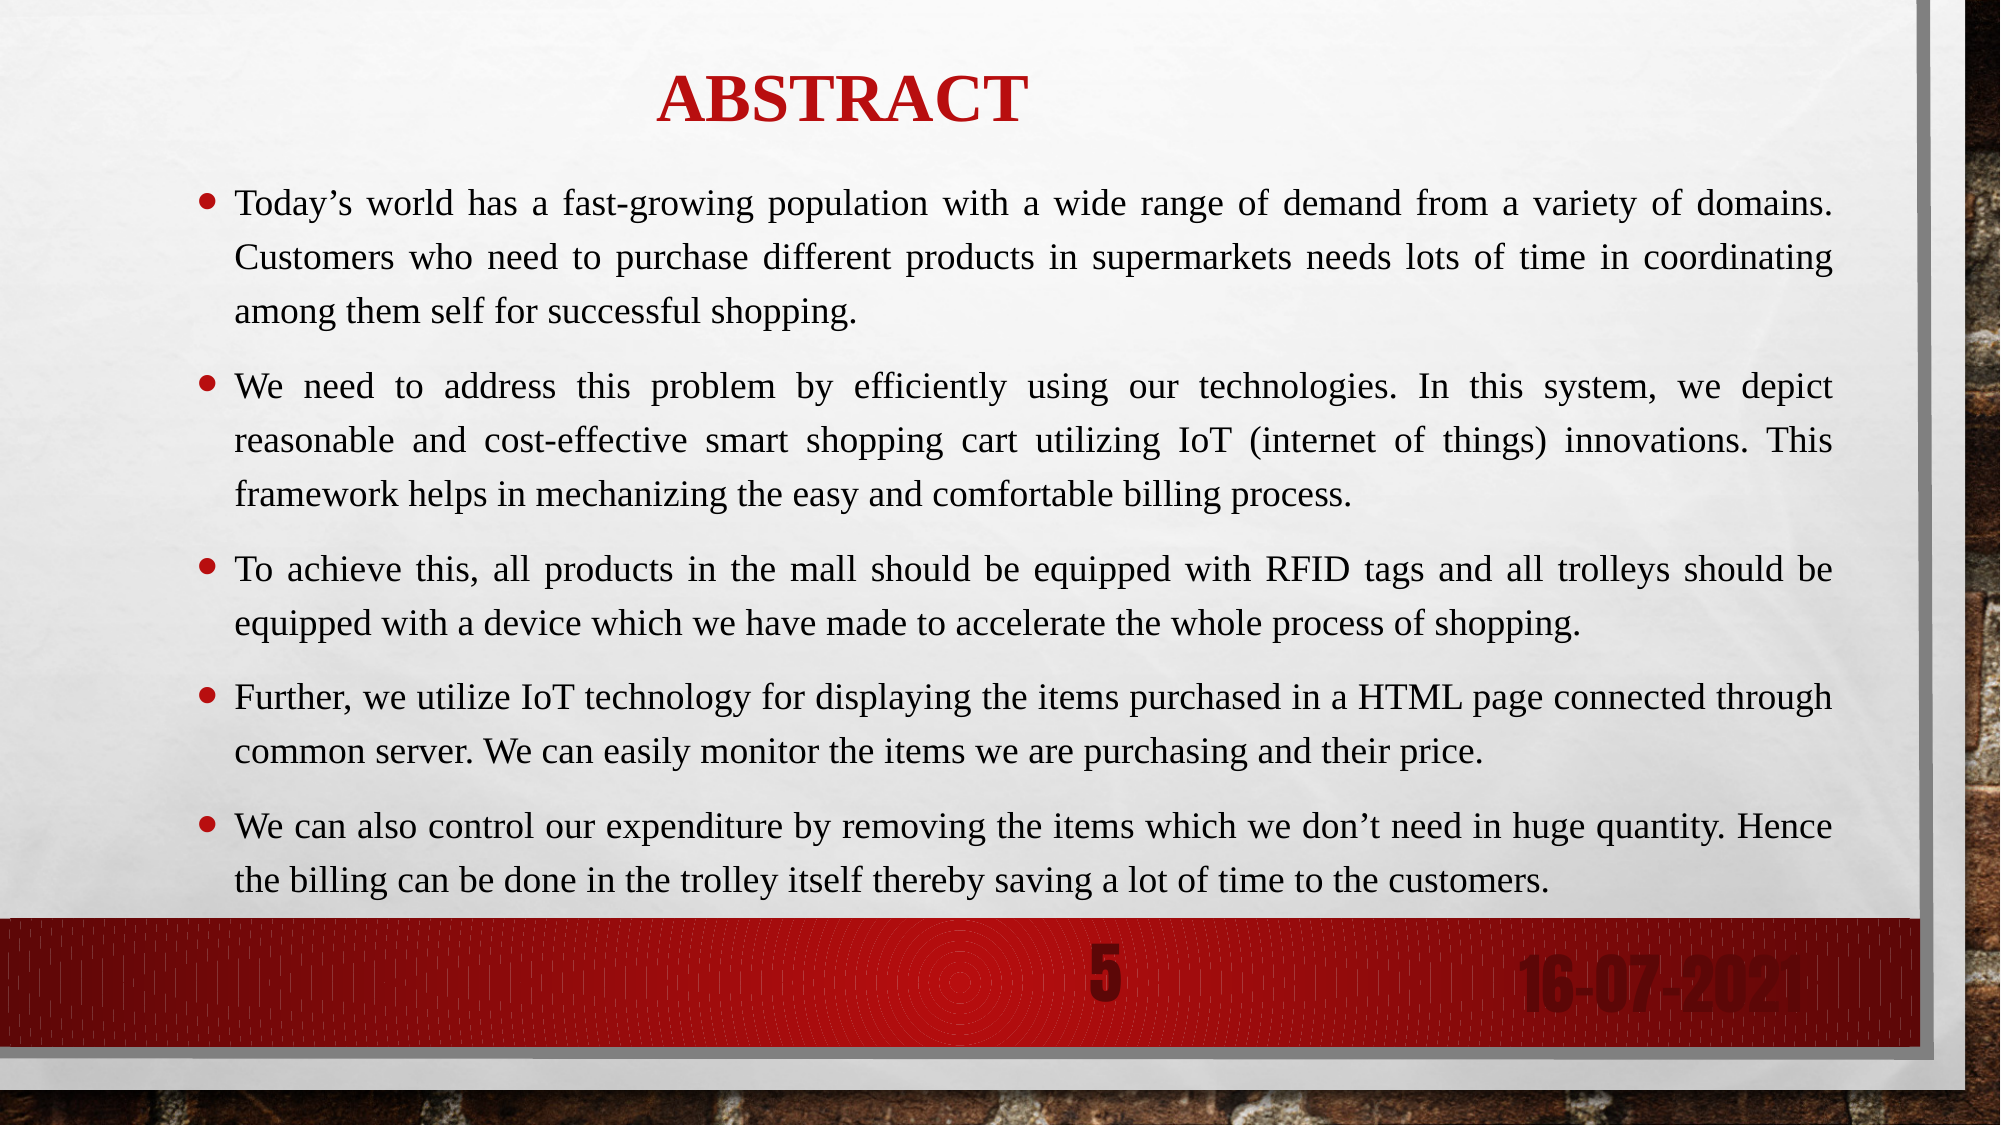

# Abstract
Today’s world has a fast-growing population with a wide range of demand from a variety of domains. Customers who need to purchase different products in supermarkets needs lots of time in coordinating among them self for successful shopping.
We need to address this problem by efficiently using our technologies. In this system, we depict reasonable and cost-effective smart shopping cart utilizing IoT (internet of things) innovations. This framework helps in mechanizing the easy and comfortable billing process.
To achieve this, all products in the mall should be equipped with RFID tags and all trolleys should be equipped with a device which we have made to accelerate the whole process of shopping.
Further, we utilize IoT technology for displaying the items purchased in a HTML page connected through common server. We can easily monitor the items we are purchasing and their price.
We can also control our expenditure by removing the items which we don’t need in huge quantity. Hence the billing can be done in the trolley itself thereby saving a lot of time to the customers.

5
16-07-2021